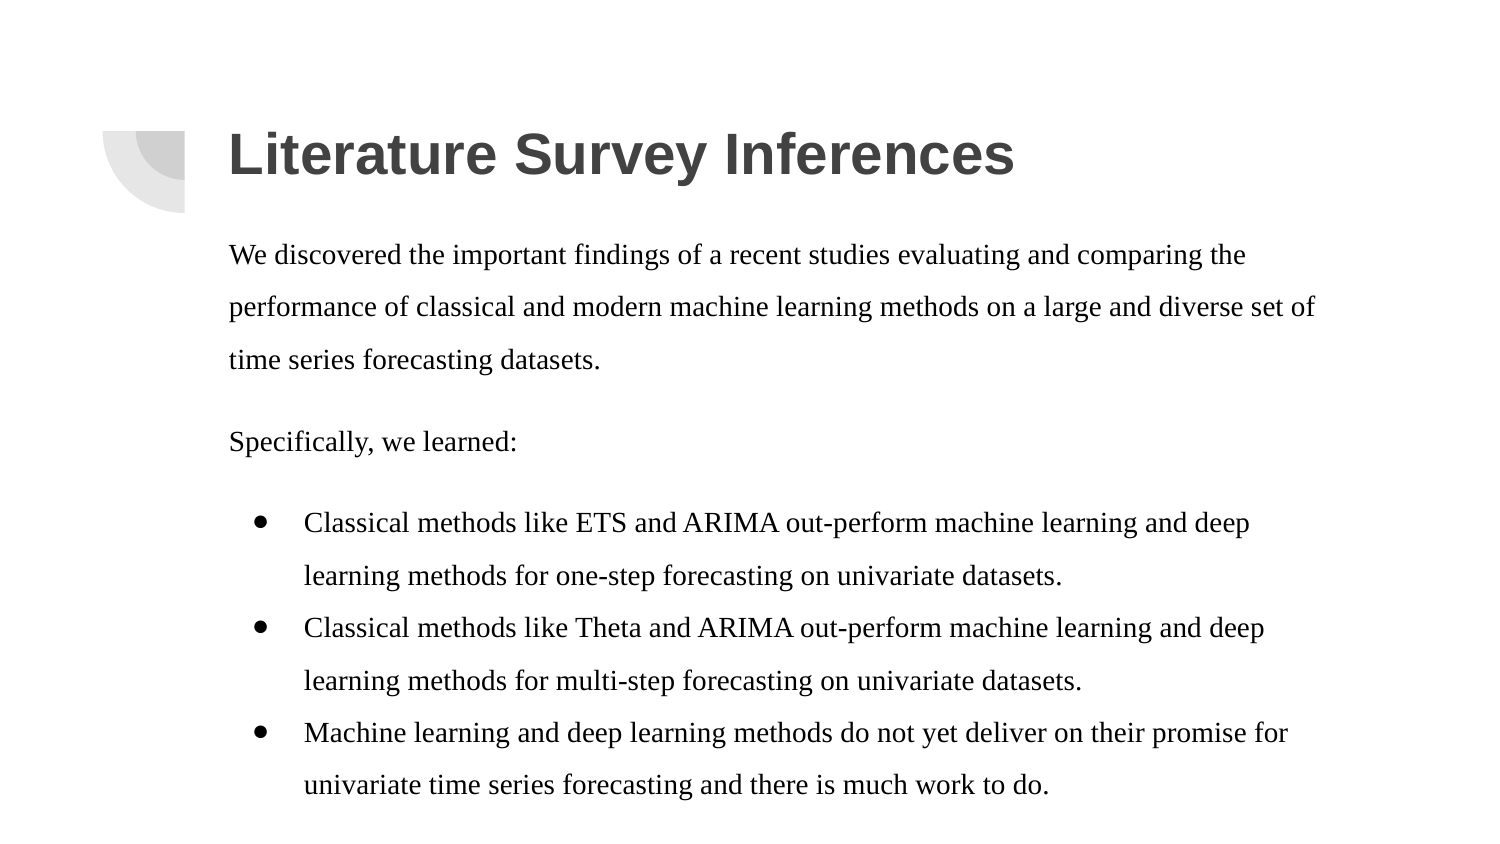

# Literature Survey Inferences
We discovered the important findings of a recent studies evaluating and comparing the performance of classical and modern machine learning methods on a large and diverse set of time series forecasting datasets.
Specifically, we learned:
Classical methods like ETS and ARIMA out-perform machine learning and deep learning methods for one-step forecasting on univariate datasets.
Classical methods like Theta and ARIMA out-perform machine learning and deep learning methods for multi-step forecasting on univariate datasets.
Machine learning and deep learning methods do not yet deliver on their promise for univariate time series forecasting and there is much work to do.